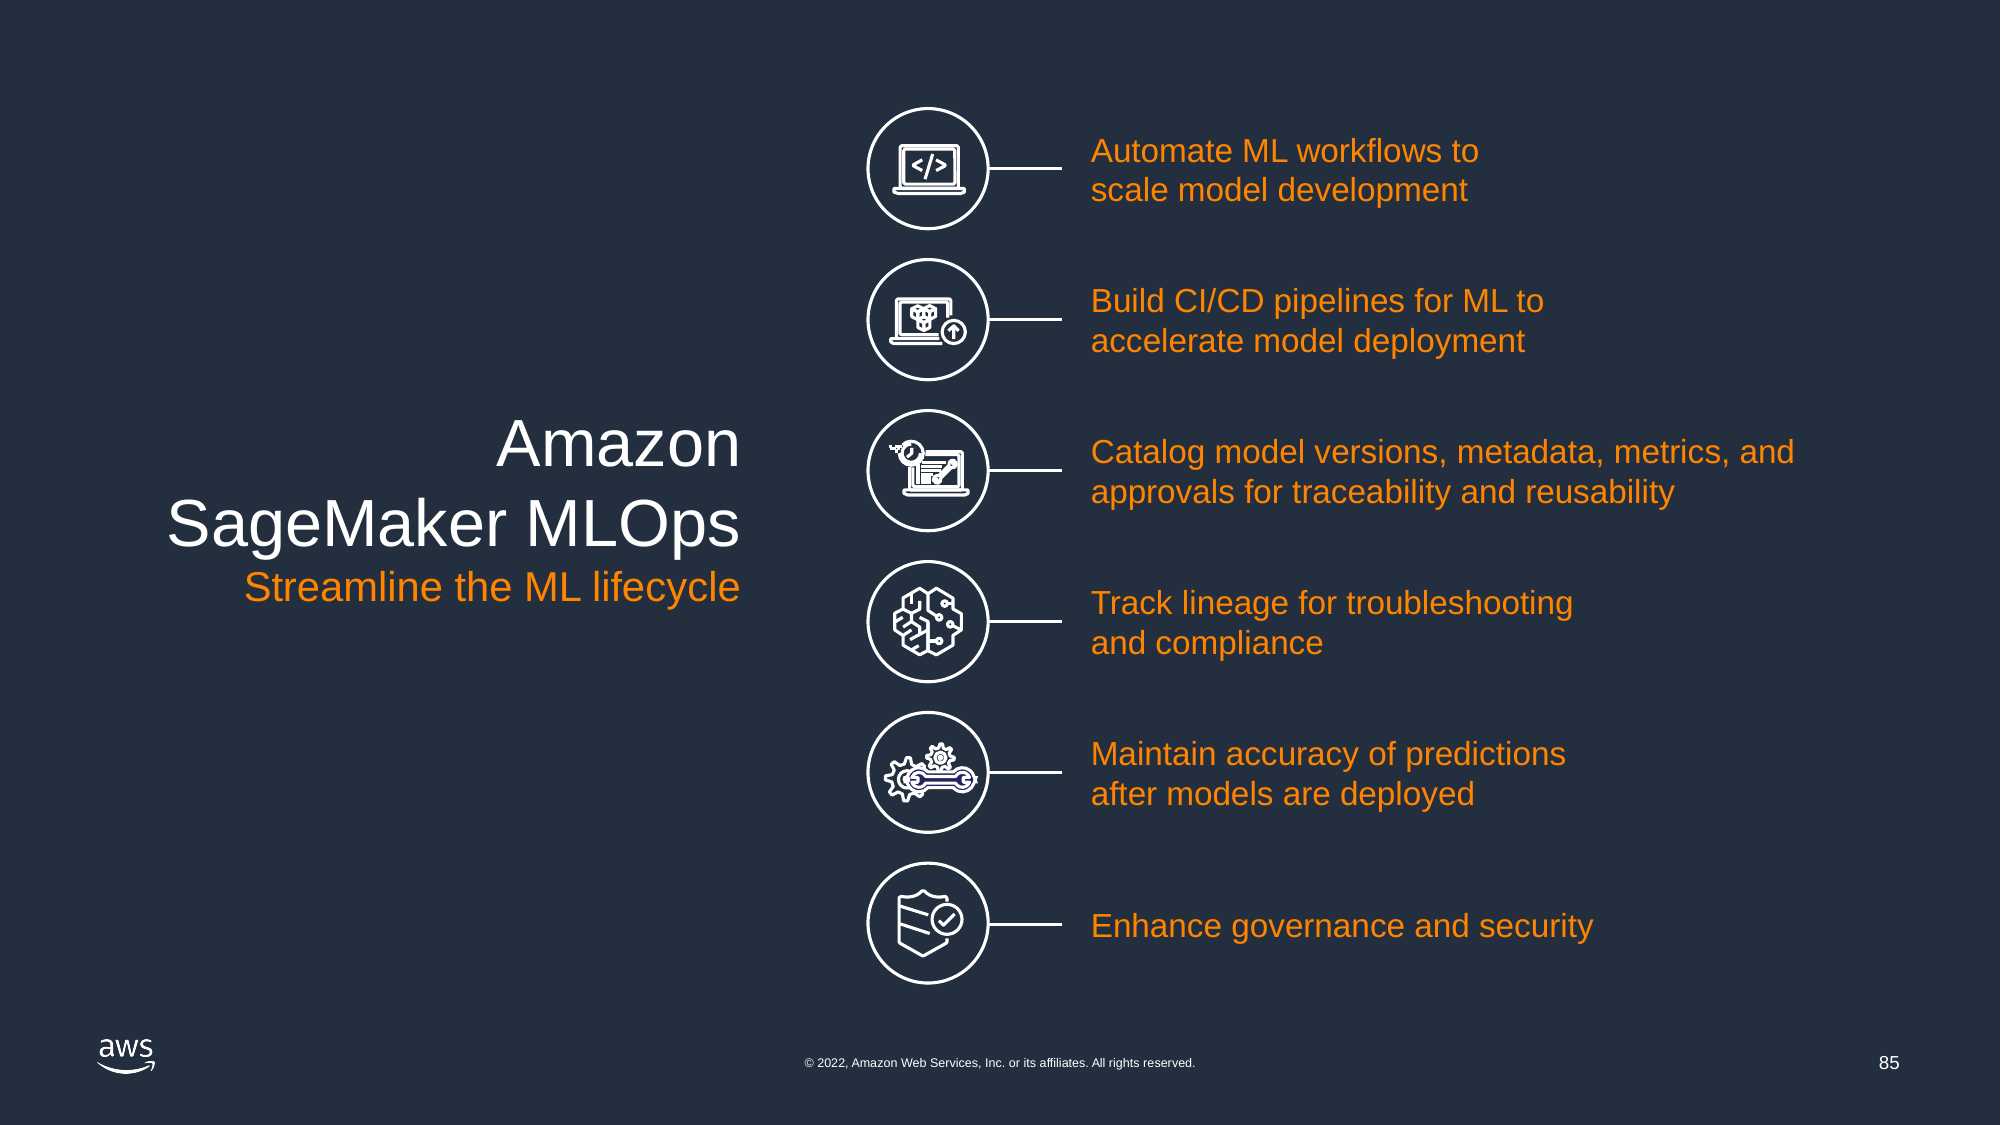

Automate ML workflows to
scale model development

Build CI/CD pipelines for ML to
accelerate model deployment

Catalog model versions, metadata, metrics, and approvals for traceability and reusability

Track lineage for troubleshooting
and compliance

Maintain accuracy of predictions
after models are deployed

Enhance governance and security
Amazon SageMaker MLOps
Streamline the ML lifecycle
85